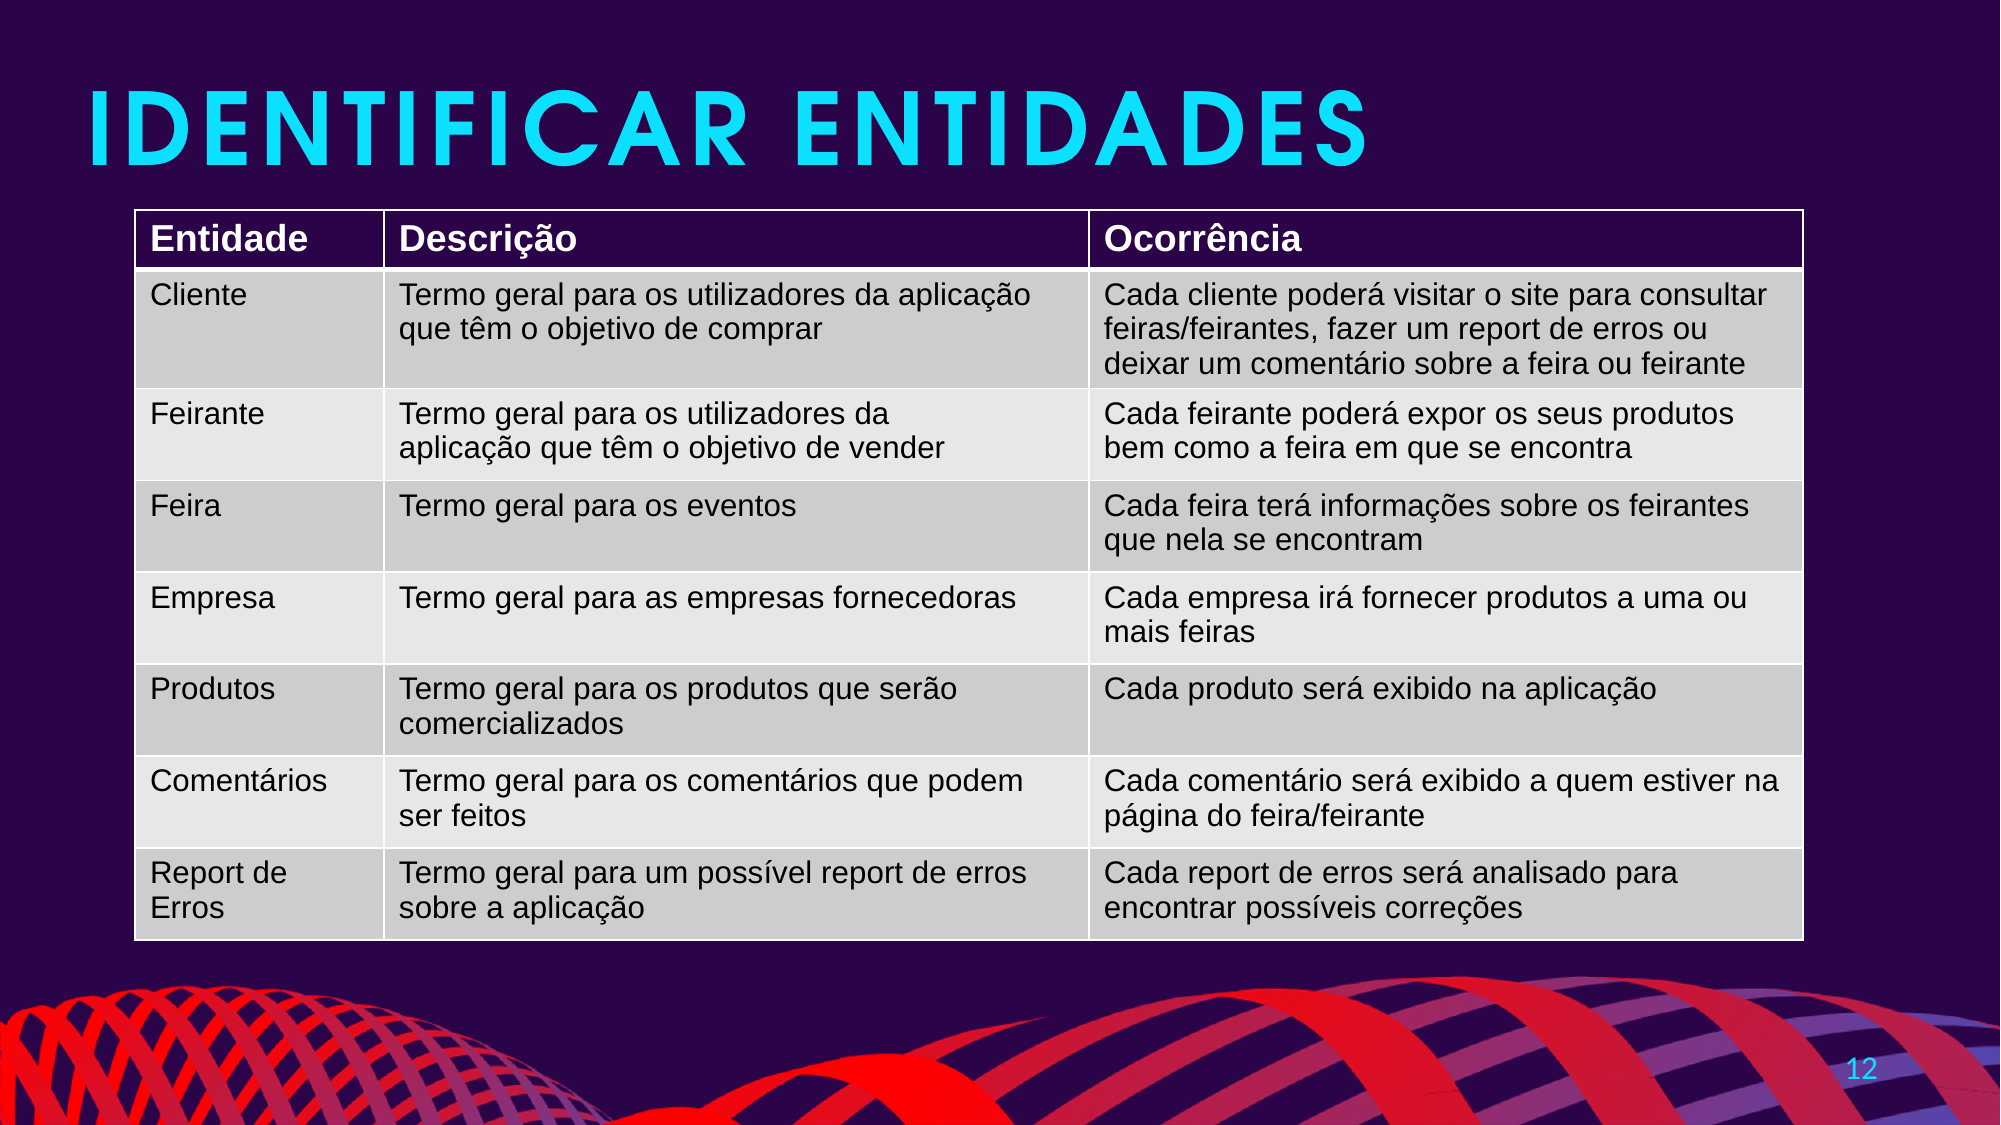

# Identificar Entidades
| Entidade | Descrição | Ocorrência |
| --- | --- | --- |
| Cliente | Termo geral para os utilizadores da aplicação que têm o objetivo de comprar | Cada cliente poderá visitar o site para consultar feiras/feirantes, fazer um report de erros ou deixar um comentário sobre a feira ou feirante |
| Feirante | Termo geral para os utilizadores da aplicação que têm o objetivo de vender | Cada feirante poderá expor os seus produtos bem como a feira em que se encontra |
| Feira | Termo geral para os eventos | Cada feira terá informações sobre os feirantes que nela se encontram |
| Empresa | Termo geral para as empresas fornecedoras | Cada empresa irá fornecer produtos a uma ou mais feiras |
| Produtos | Termo geral para os produtos que serão comercializados | Cada produto será exibido na aplicação |
| Comentários | Termo geral para os comentários que podem ser feitos | Cada comentário será exibido a quem estiver na página do feira/feirante |
| Report de Erros | Termo geral para um possível report de erros sobre a aplicação | Cada report de erros será analisado para encontrar possíveis correções |
12